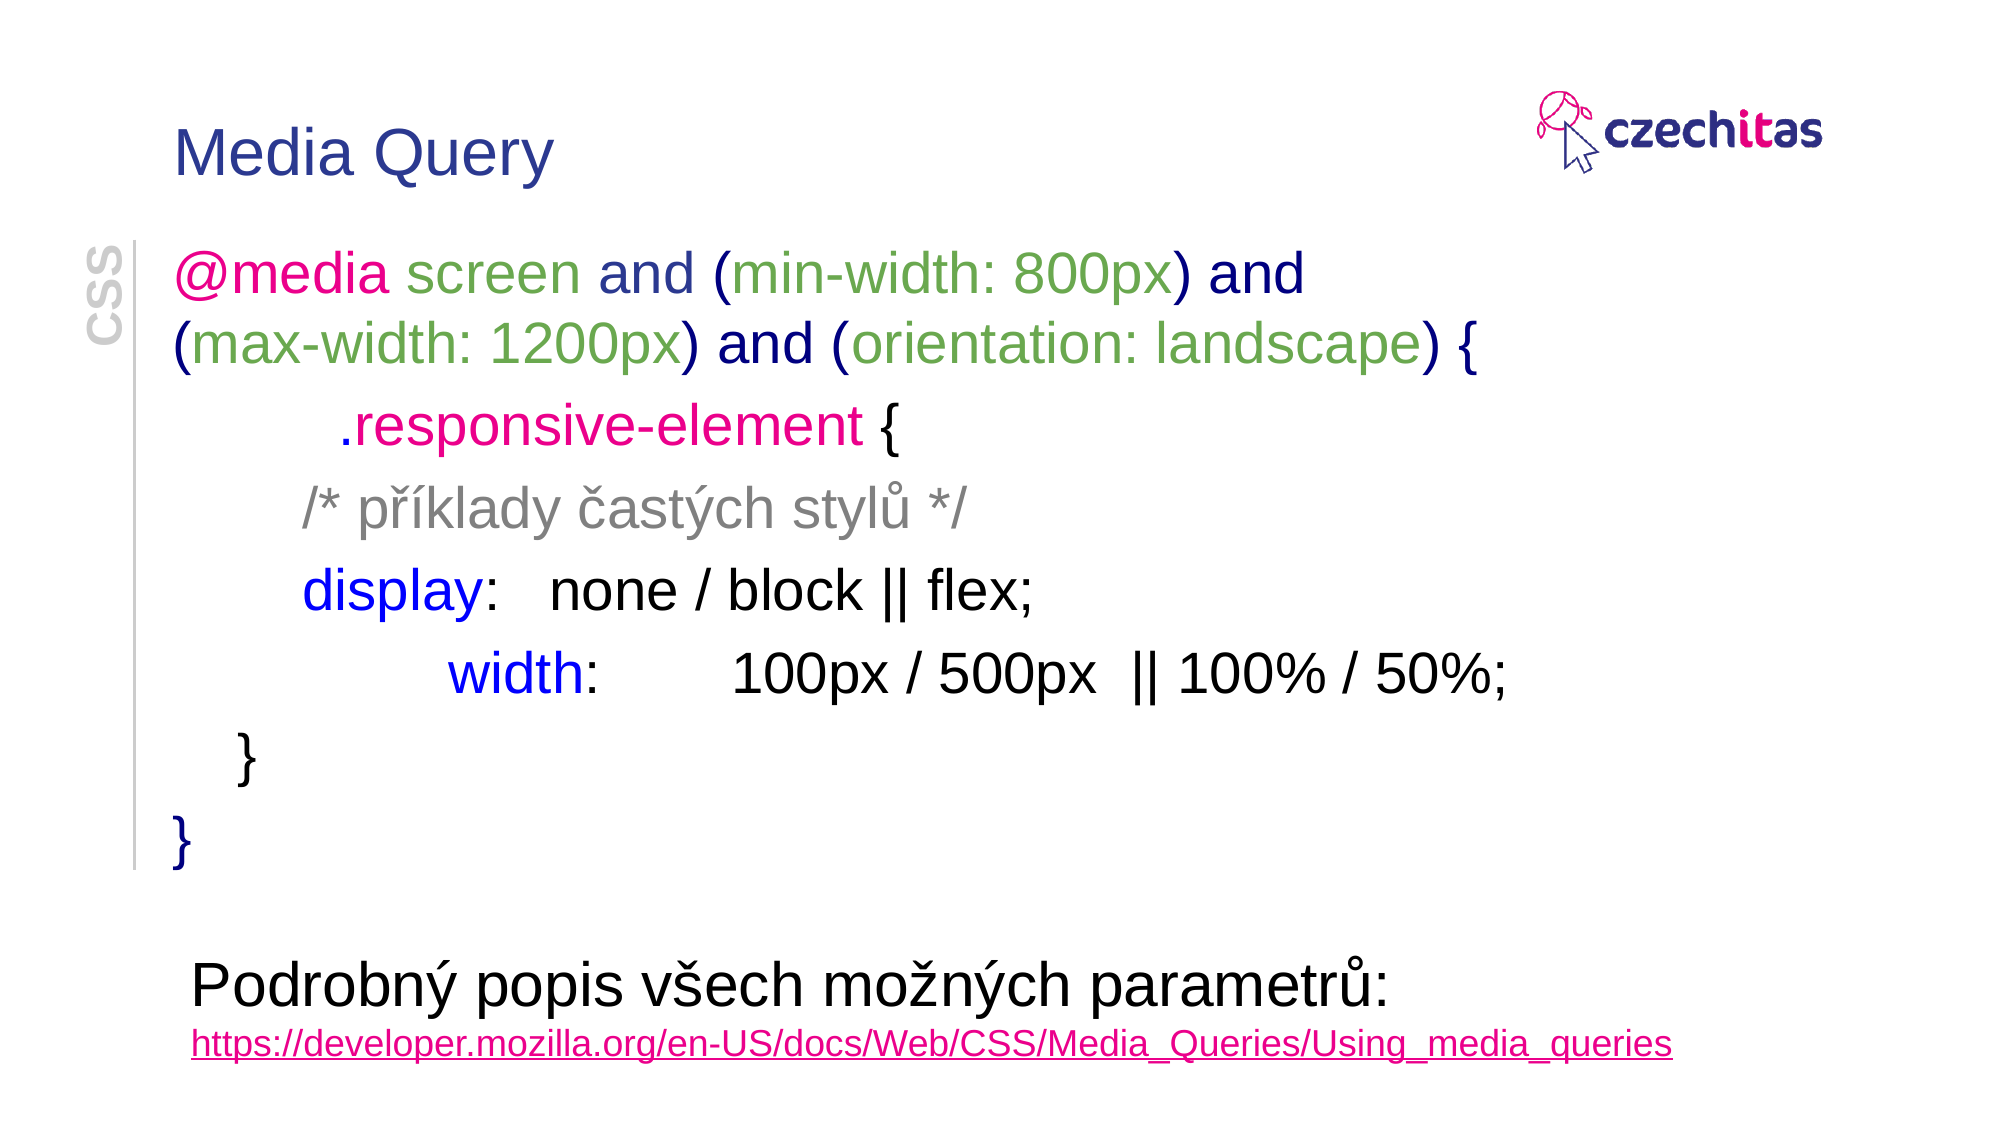

# Media Query
@media screen and (min-width: 800px) and
(max-width: 1200px) and (orientation: landscape) {
	 .responsive-element {
        /* příklady častých stylů */
        display:   none / block || flex;
                 width:        100px / 500px  || 100% / 50%;
    }
}
CSS
Podrobný popis všech možných parametrů:
https://developer.mozilla.org/en-US/docs/Web/CSS/Media_Queries/Using_media_queries